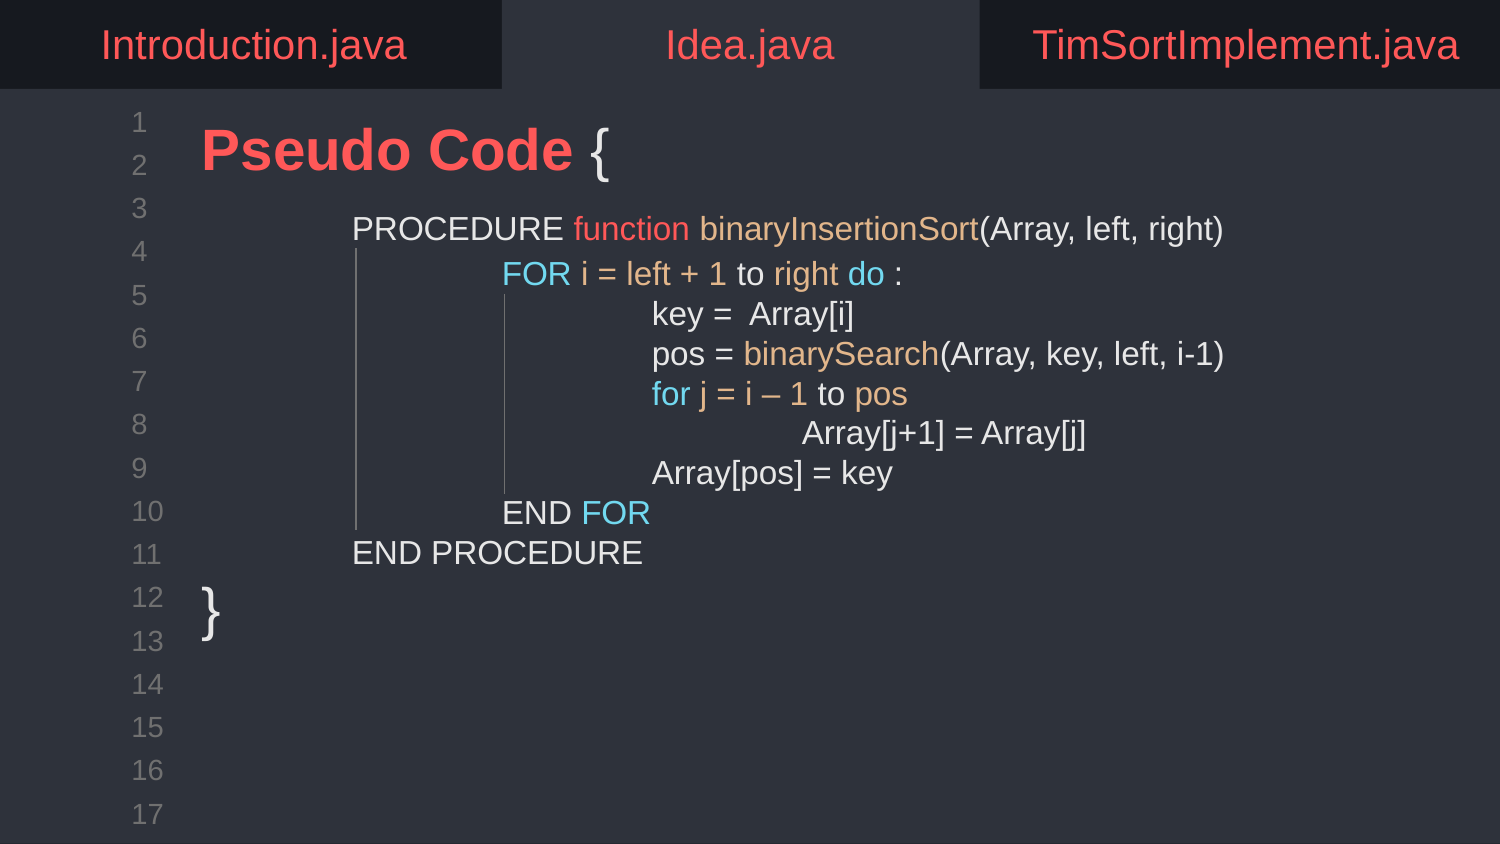

Introduction.java

Idea.java
TimSortImplement.java

Pseudo Code {
	PROCEDURE function binaryInsertionSort(Array, left, right)
		FOR i = left + 1 to right do :
			key =  Array[i]
			pos = binarySearch(Array, key, left, i-1)
			for j = i – 1 to pos
				Array[j+1] = Array[j]
			Array[pos] = key
		END FOR
	END PROCEDURE
}